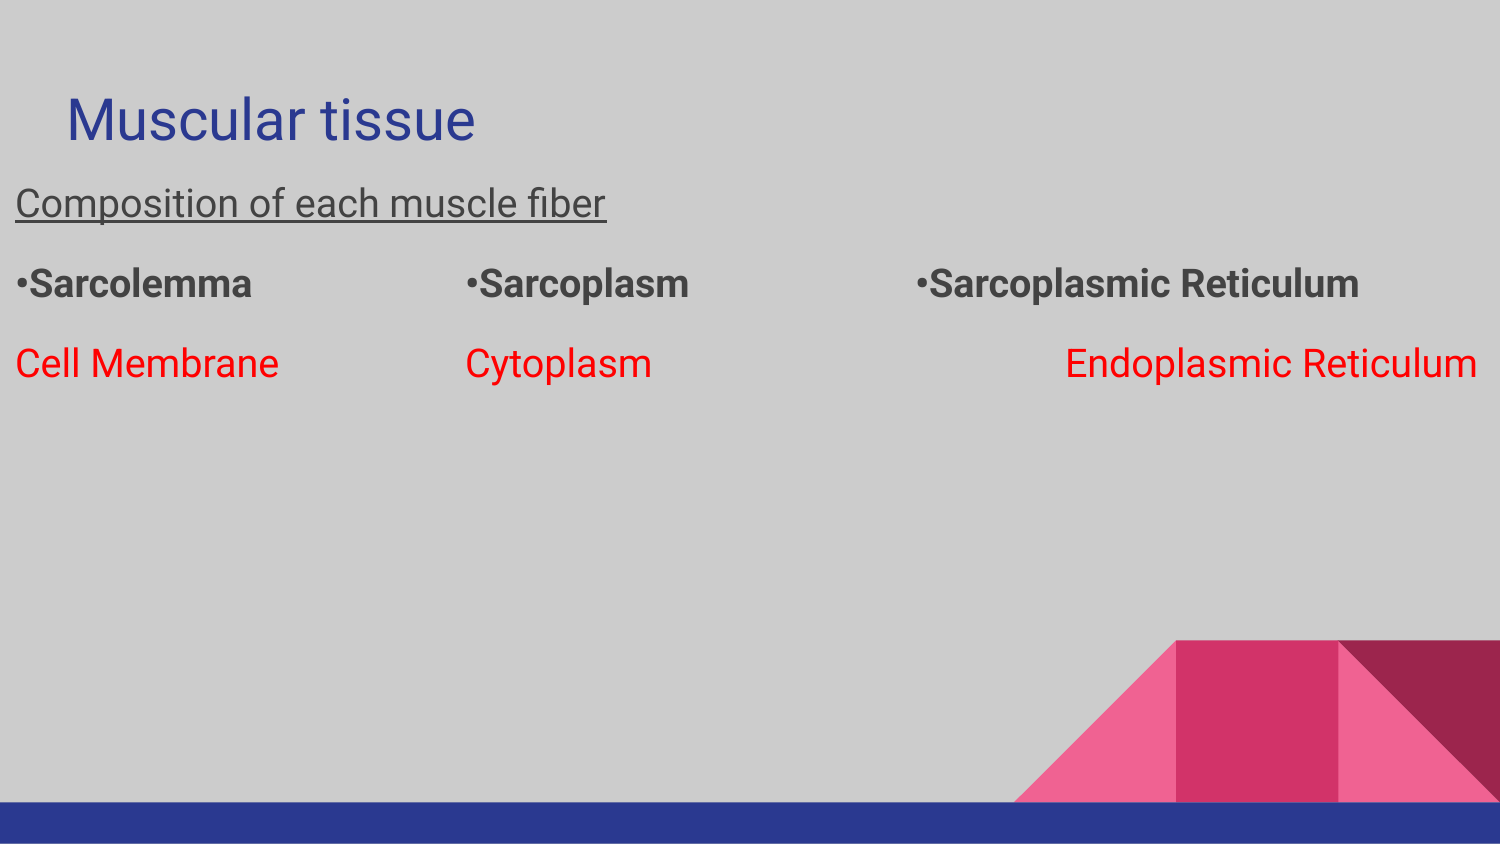

# Muscular tissue
Composition of each muscle fiber
•Sarcolemma		•Sarcoplasm		•Sarcoplasmic Reticulum
Cell Membrane		Cytoplasm			Endoplasmic Reticulum